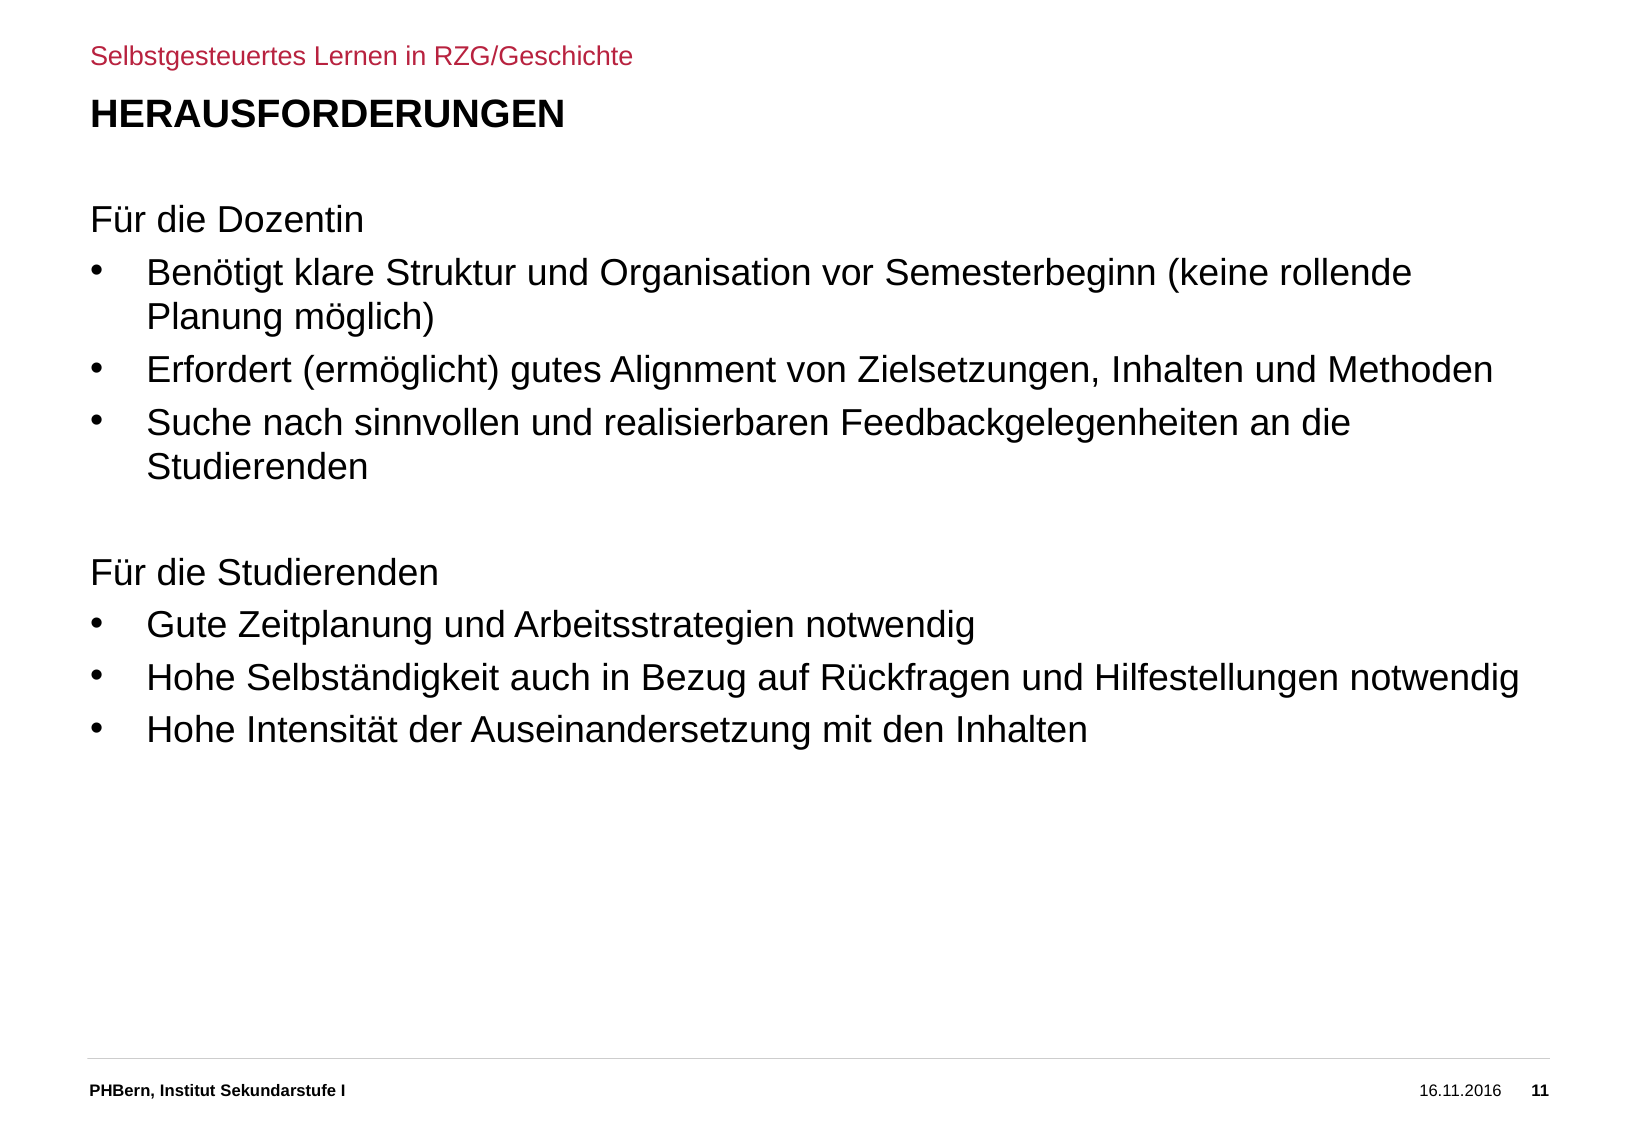

Selbstgesteuertes Lernen in RZG/Geschichte

# HErausforderungen
Für die Dozentin
Benötigt klare Struktur und Organisation vor Semesterbeginn (keine rollende Planung möglich)
Erfordert (ermöglicht) gutes Alignment von Zielsetzungen, Inhalten und Methoden
Suche nach sinnvollen und realisierbaren Feedbackgelegenheiten an die Studierenden

Für die Studierenden
Gute Zeitplanung und Arbeitsstrategien notwendig
Hohe Selbständigkeit auch in Bezug auf Rückfragen und Hilfestellungen notwendig
Hohe Intensität der Auseinandersetzung mit den Inhalten